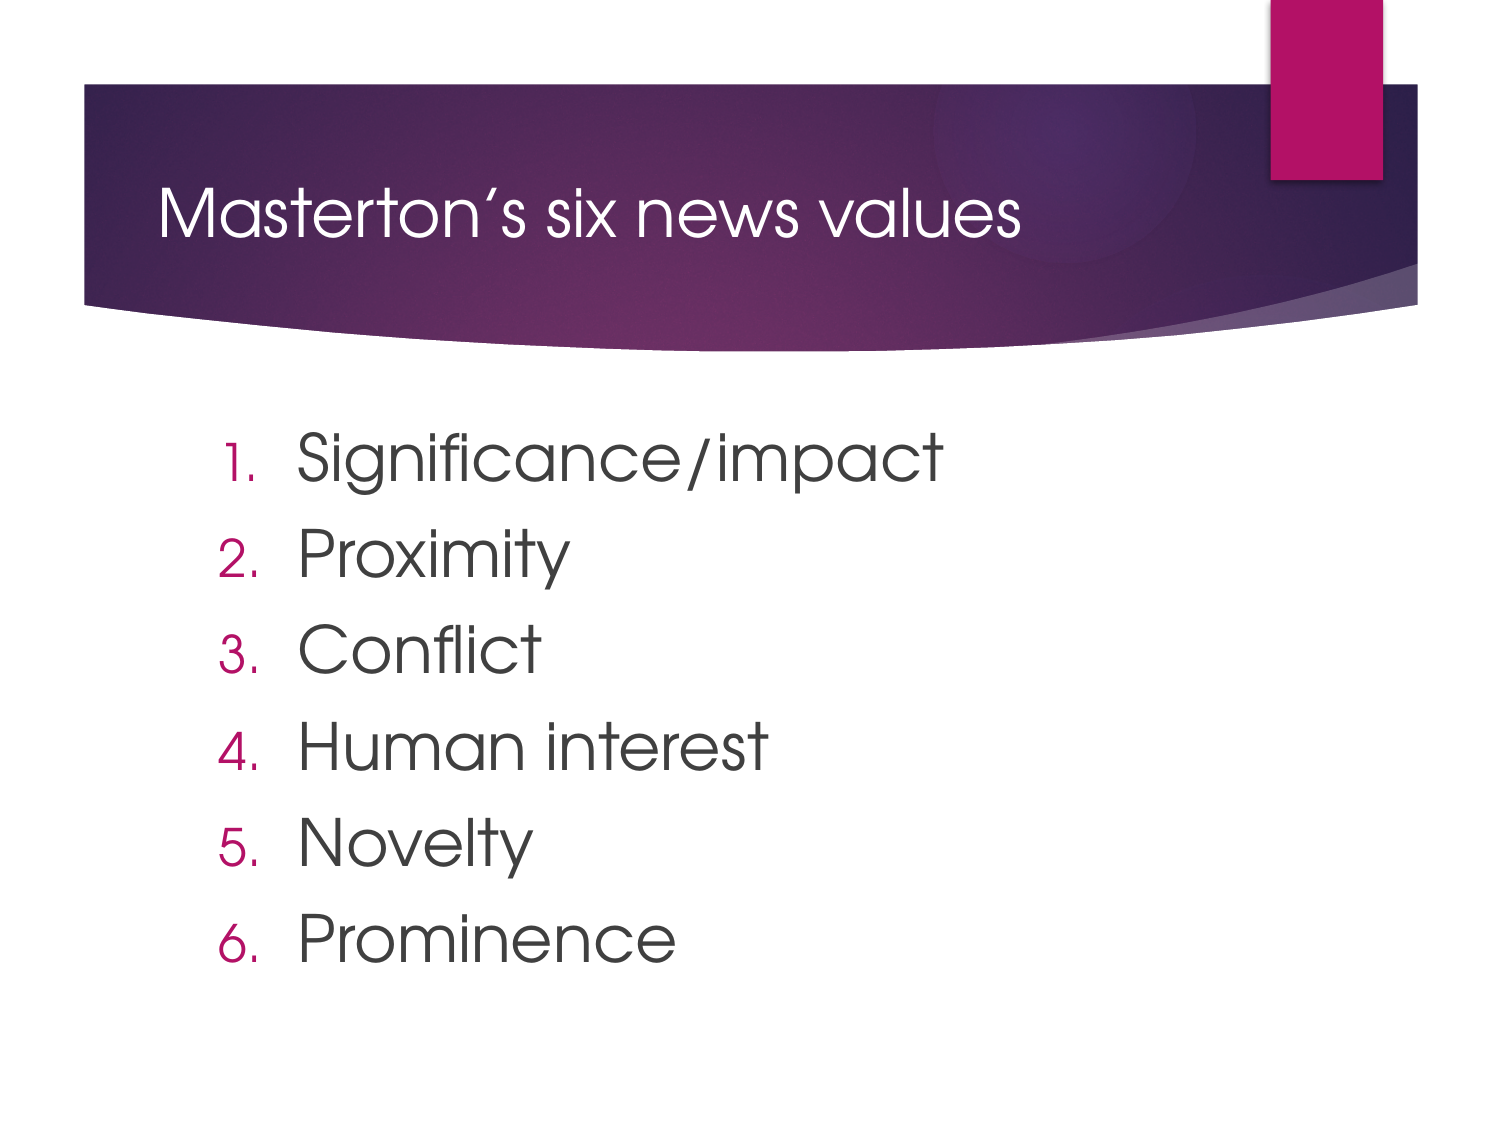

# Masterton’s six news values
Significance/impact
Proximity
Conflict
Human interest
Novelty
Prominence